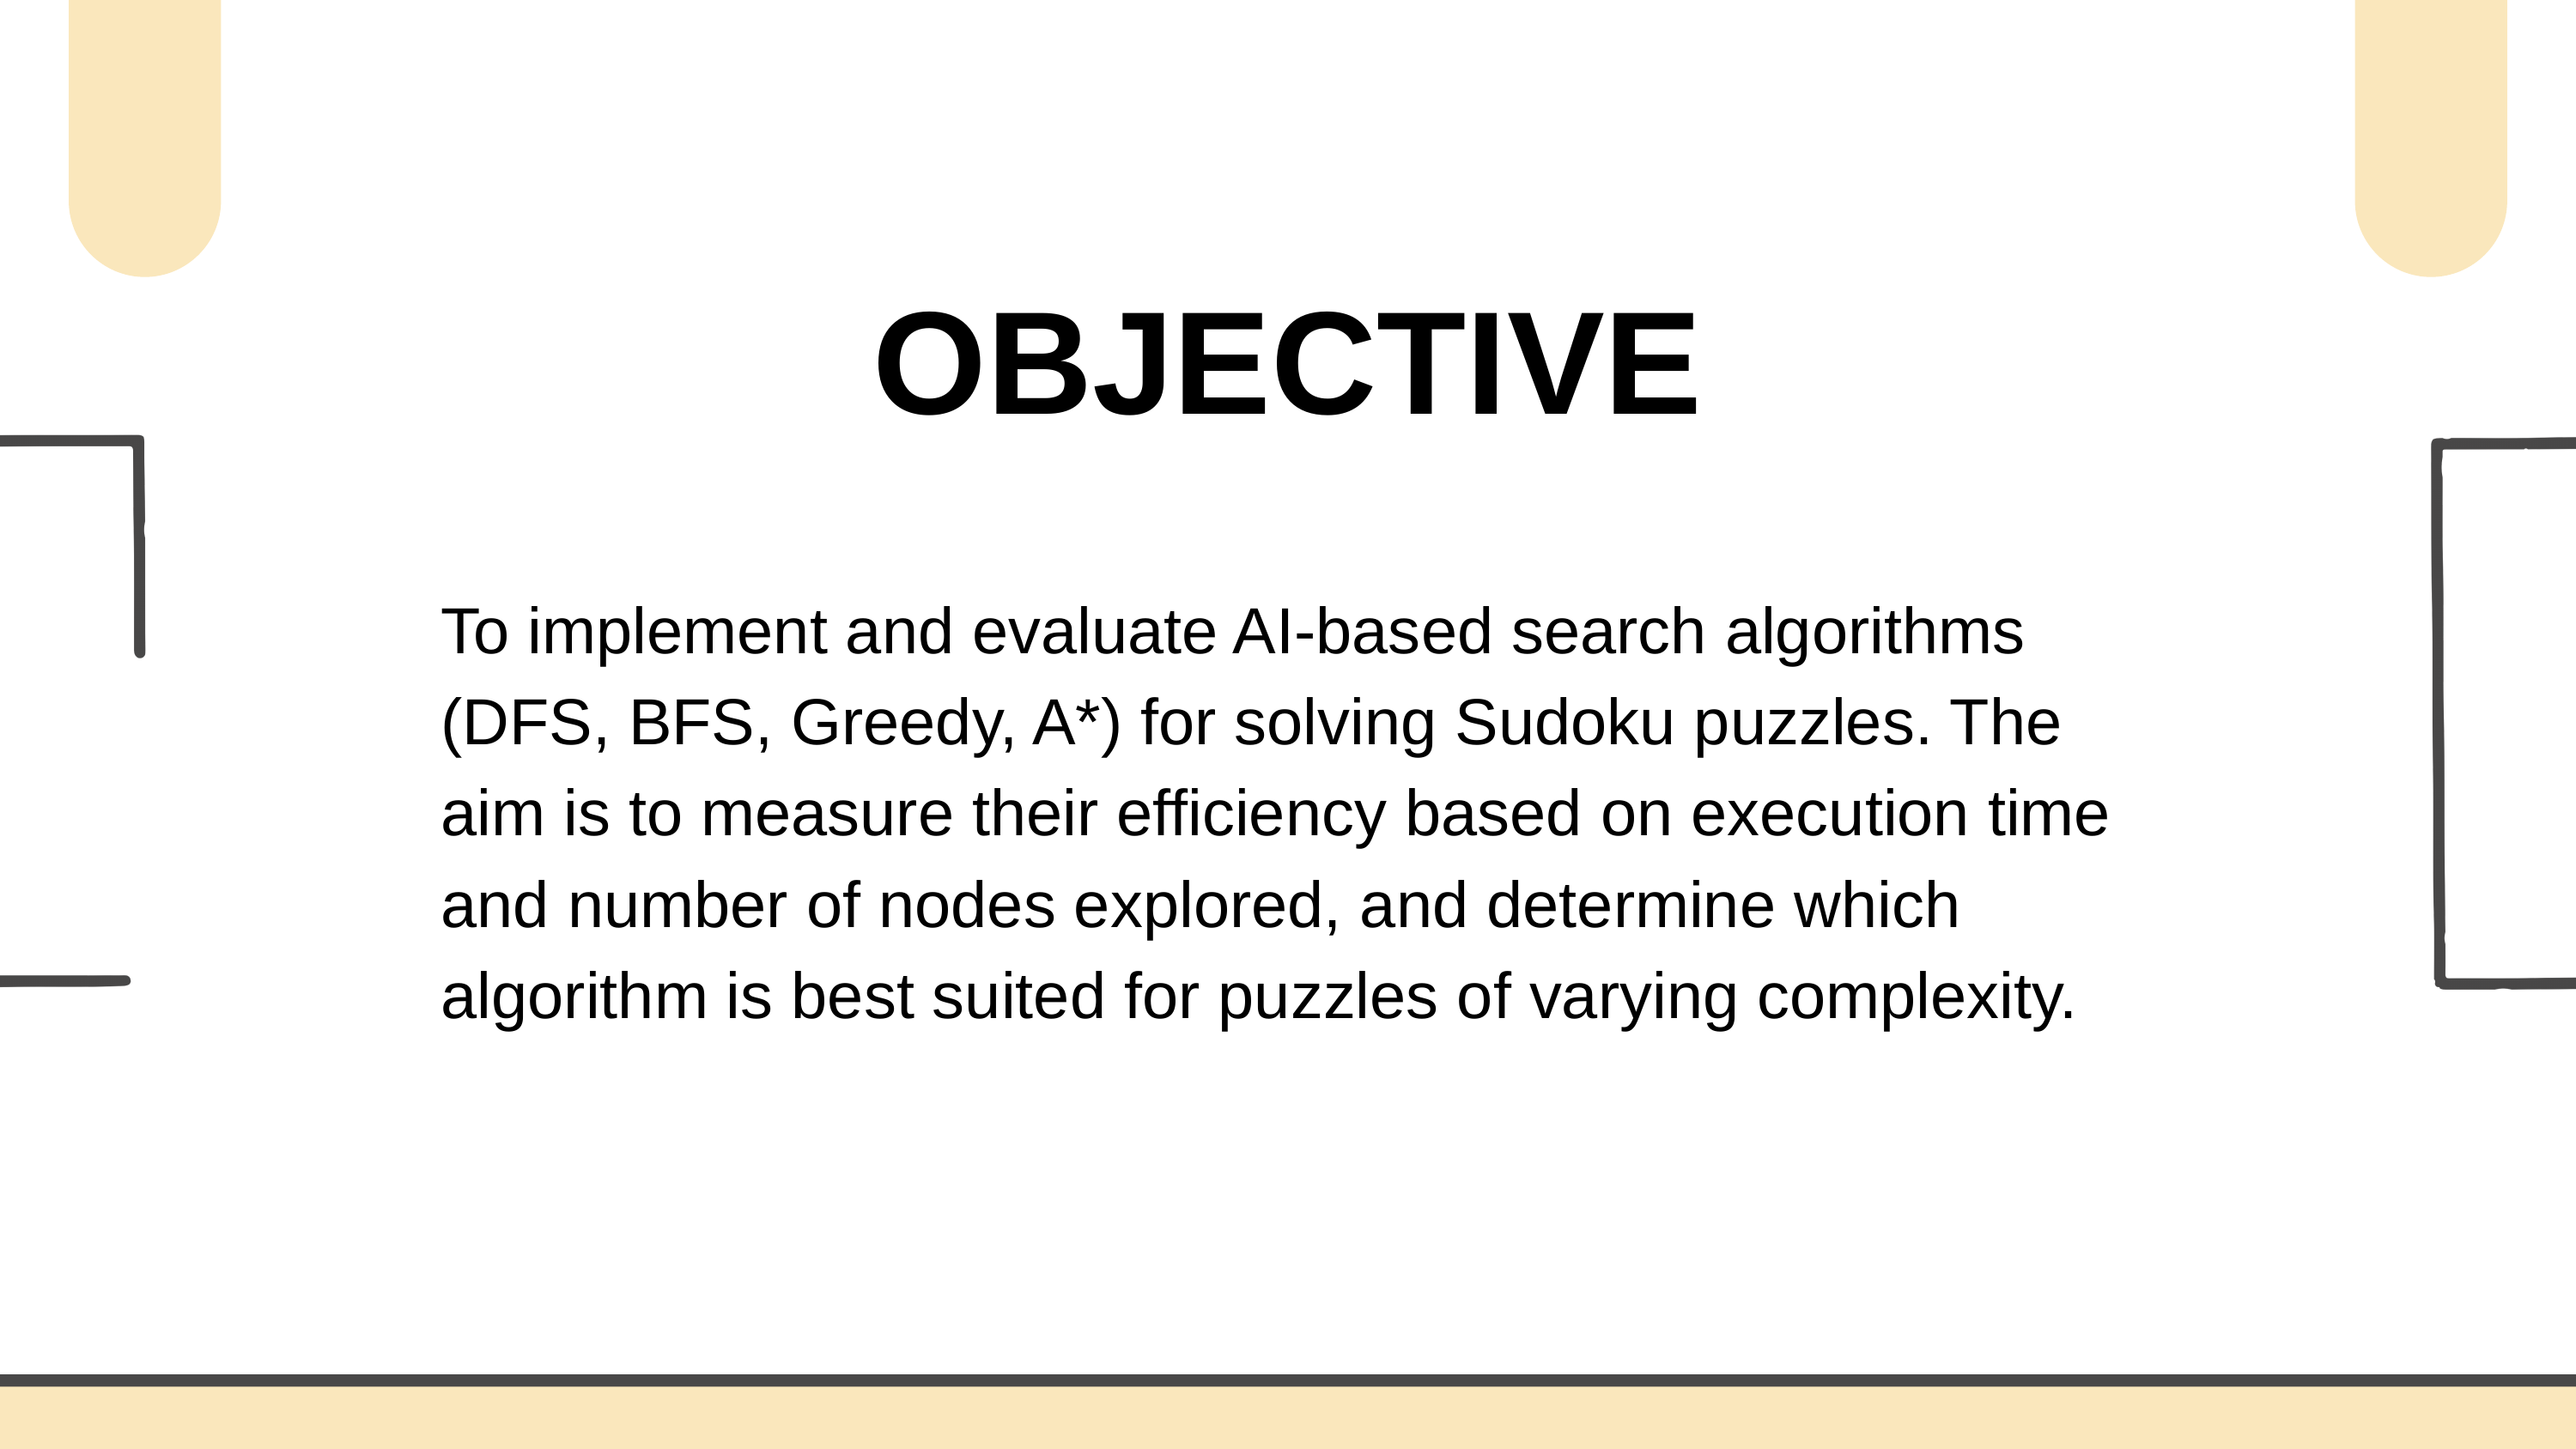

OBJECTIVE

To implement and evaluate AI-based search algorithms (DFS, BFS, Greedy, A*) for solving Sudoku puzzles. The aim is to measure their efficiency based on execution time and number of nodes explored, and determine which algorithm is best suited for puzzles of varying complexity.